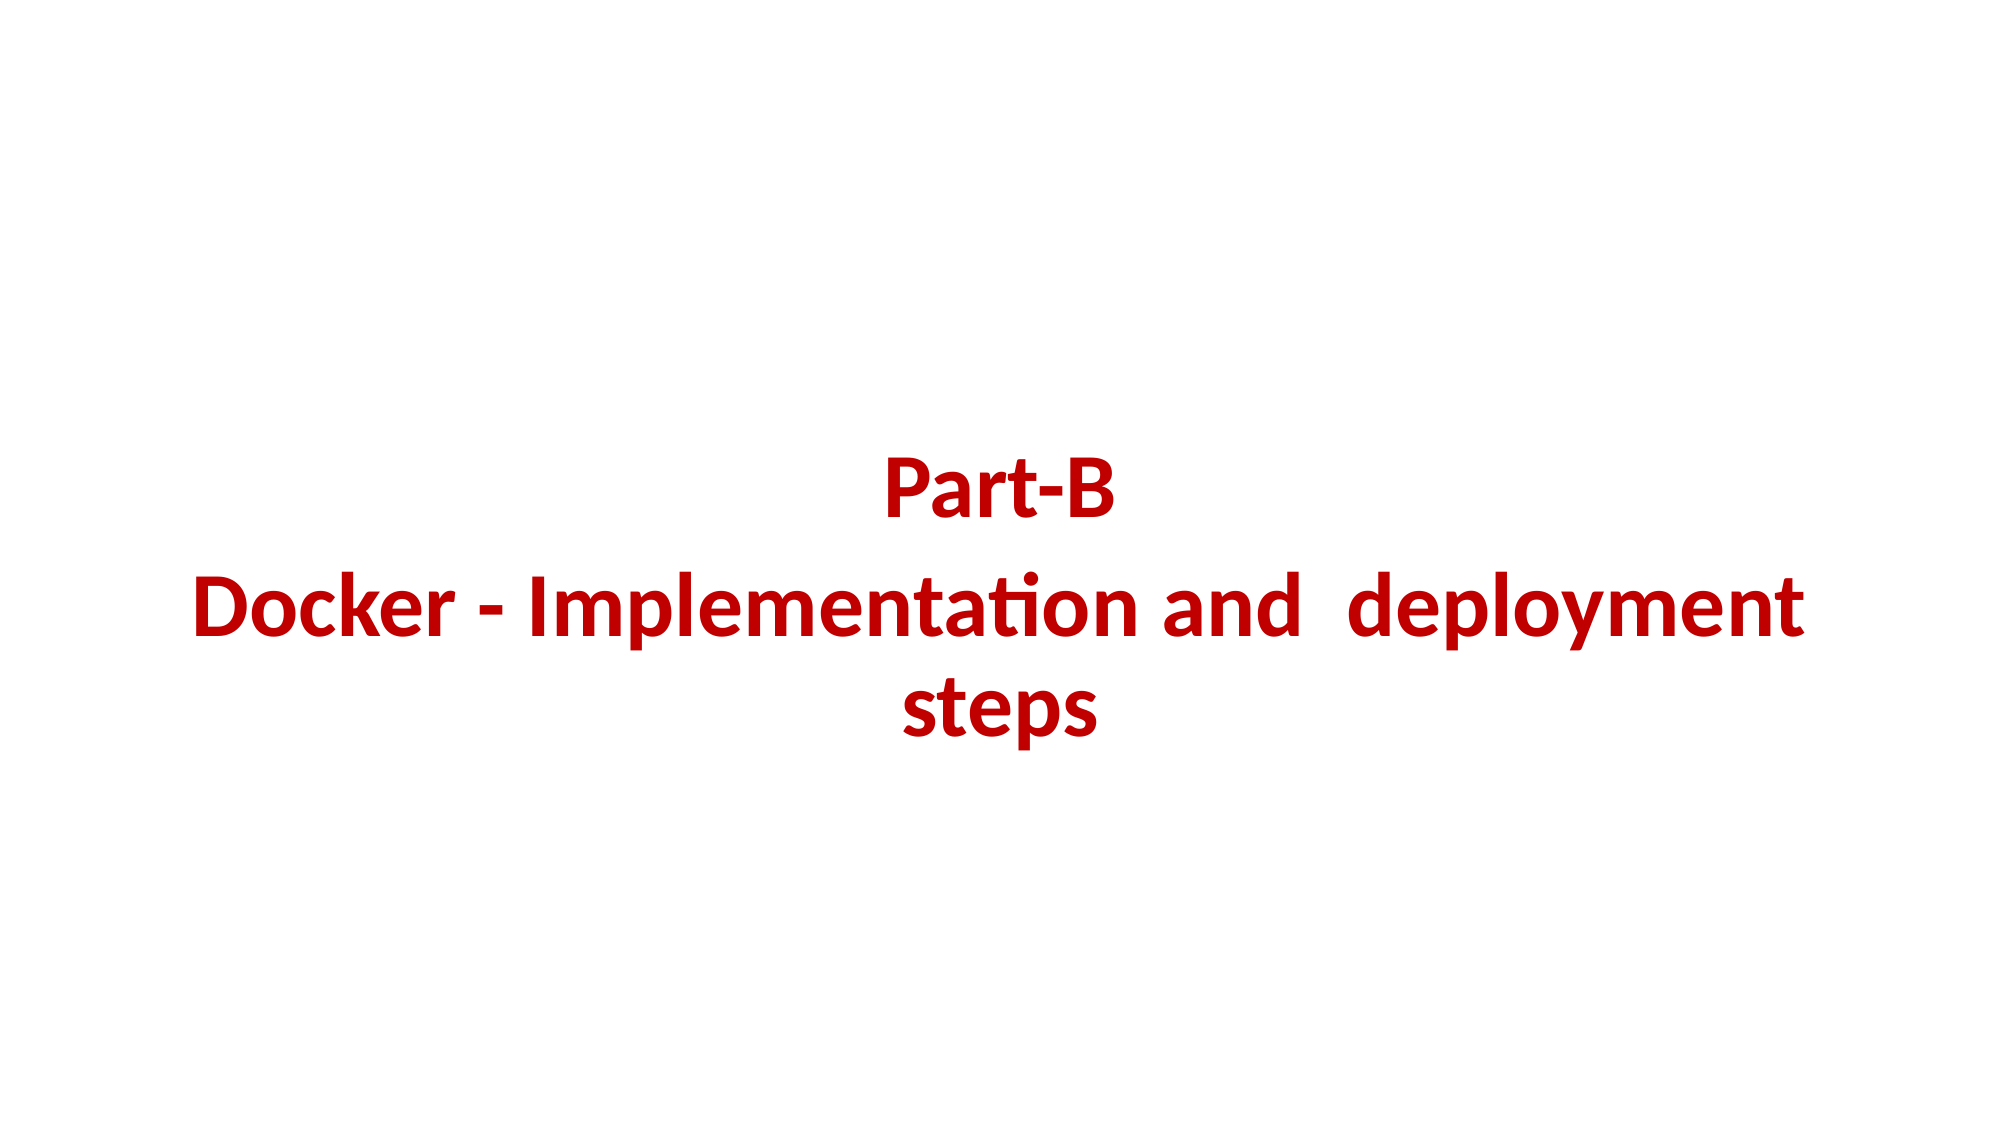

Part-B
Docker - Implementation and  deployment steps